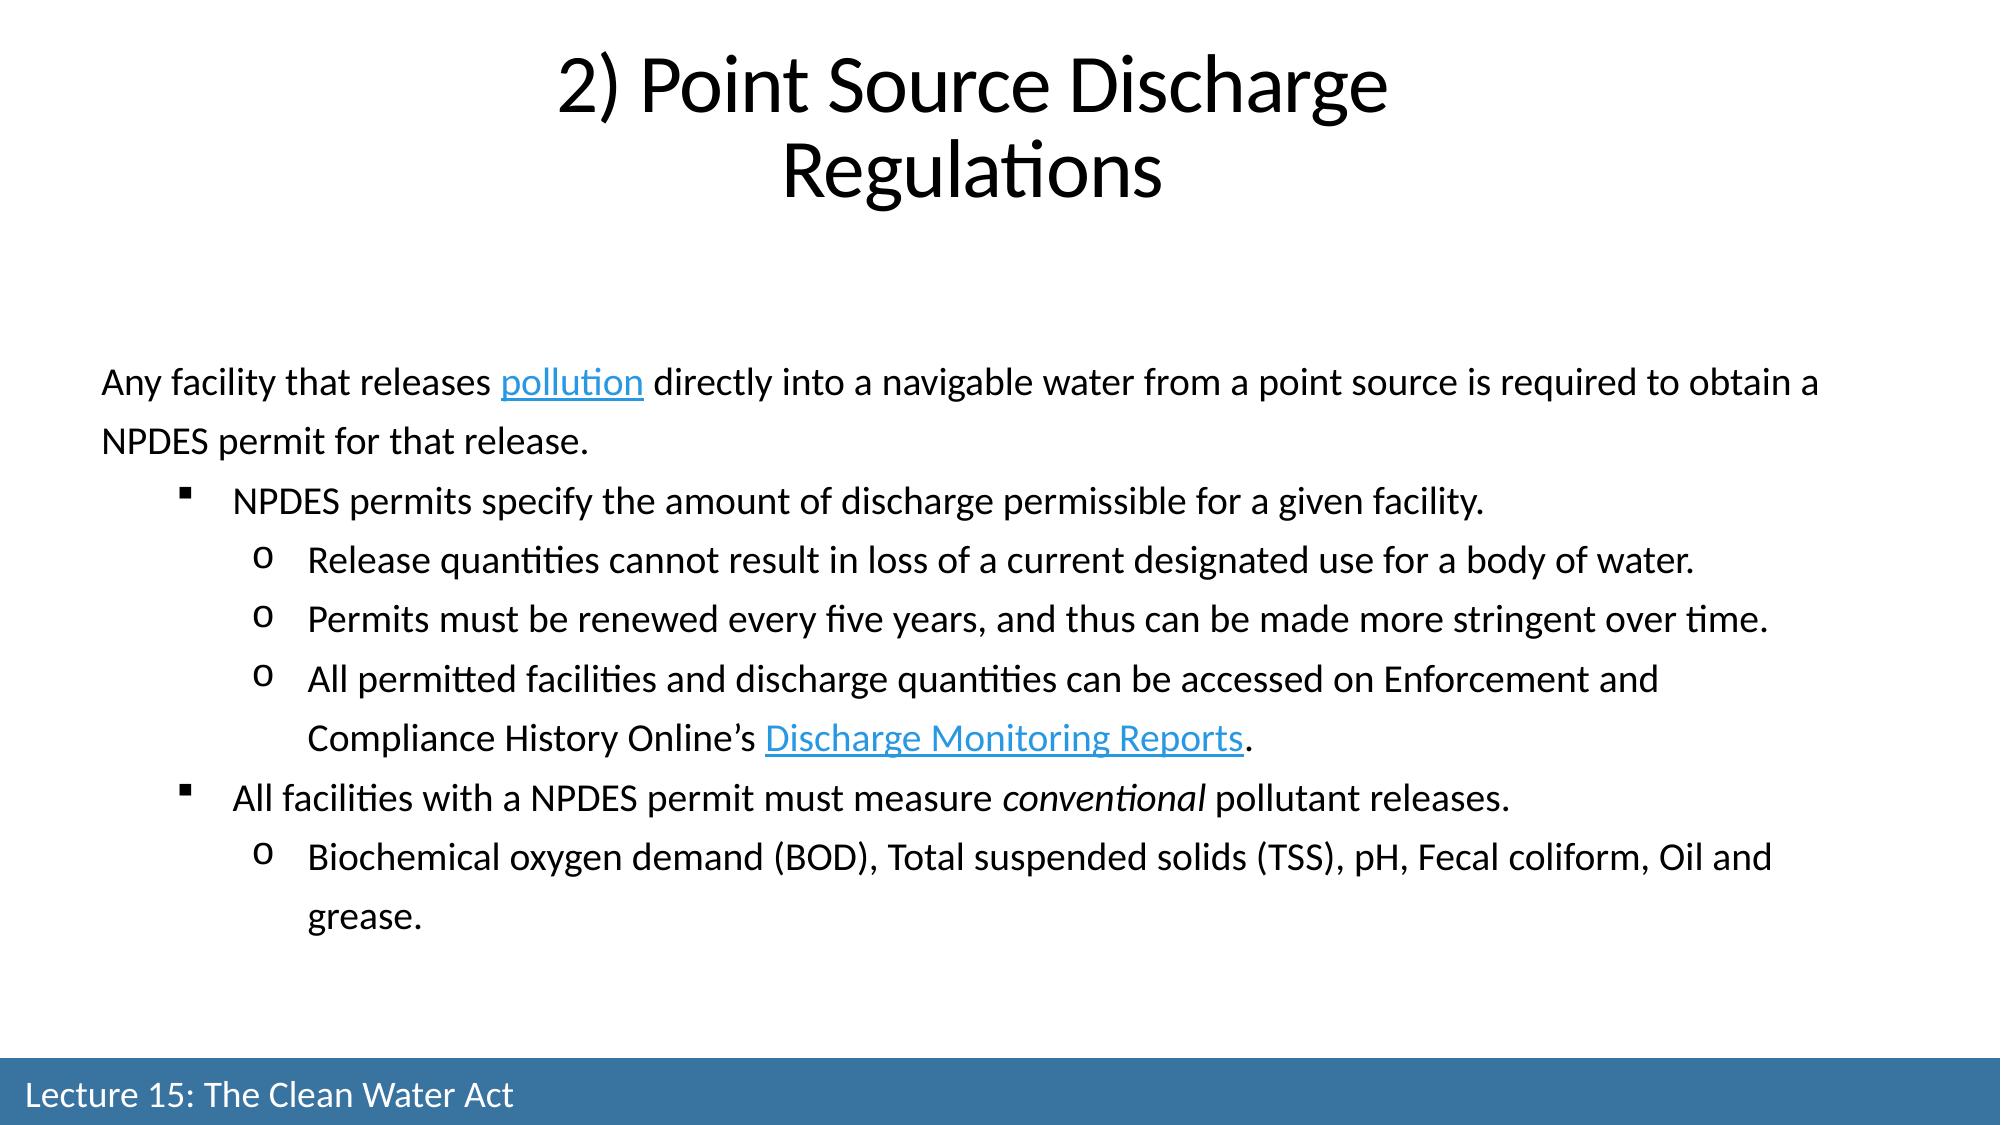

2) Point Source Discharge Regulations
Any facility that releases pollution directly into a navigable water from a point source is required to obtain a NPDES permit for that release.
NPDES permits specify the amount of discharge permissible for a given facility.
Release quantities cannot result in loss of a current designated use for a body of water.
Permits must be renewed every five years, and thus can be made more stringent over time.
All permitted facilities and discharge quantities can be accessed on Enforcement and Compliance History Online’s Discharge Monitoring Reports.
All facilities with a NPDES permit must measure conventional pollutant releases.
Biochemical oxygen demand (BOD), Total suspended solids (TSS), pH, Fecal coliform, Oil and grease.